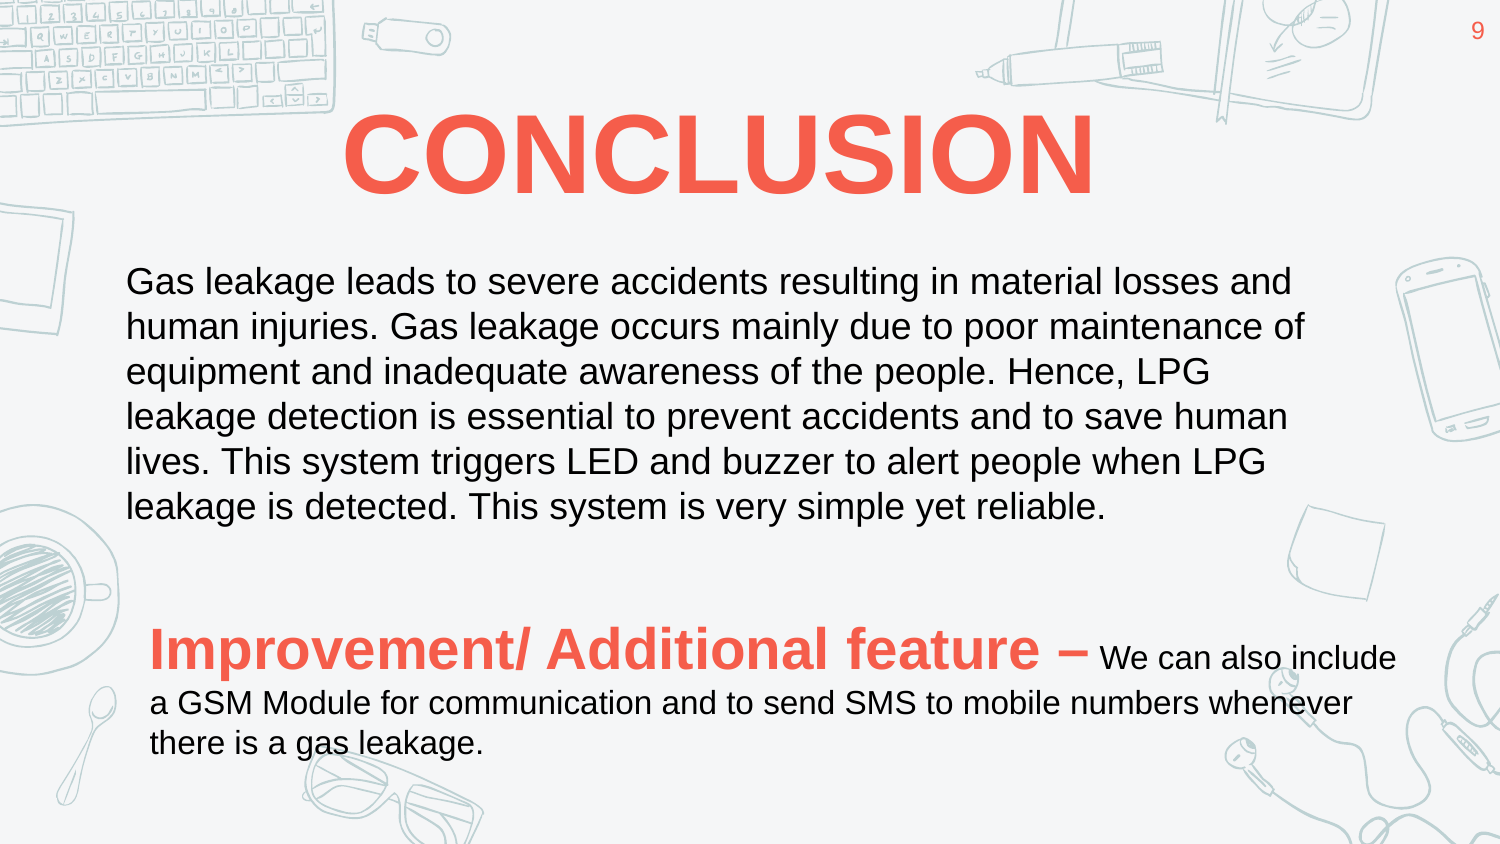

9
# CONCLUSION
Gas leakage leads to severe accidents resulting in material losses and human injuries. Gas leakage occurs mainly due to poor maintenance of equipment and inadequate awareness of the people. Hence, LPG leakage detection is essential to prevent accidents and to save human lives. This system triggers LED and buzzer to alert people when LPG leakage is detected. This system is very simple yet reliable.
Improvement/ Additional feature – We can also include a GSM Module for communication and to send SMS to mobile numbers whenever there is a gas leakage.